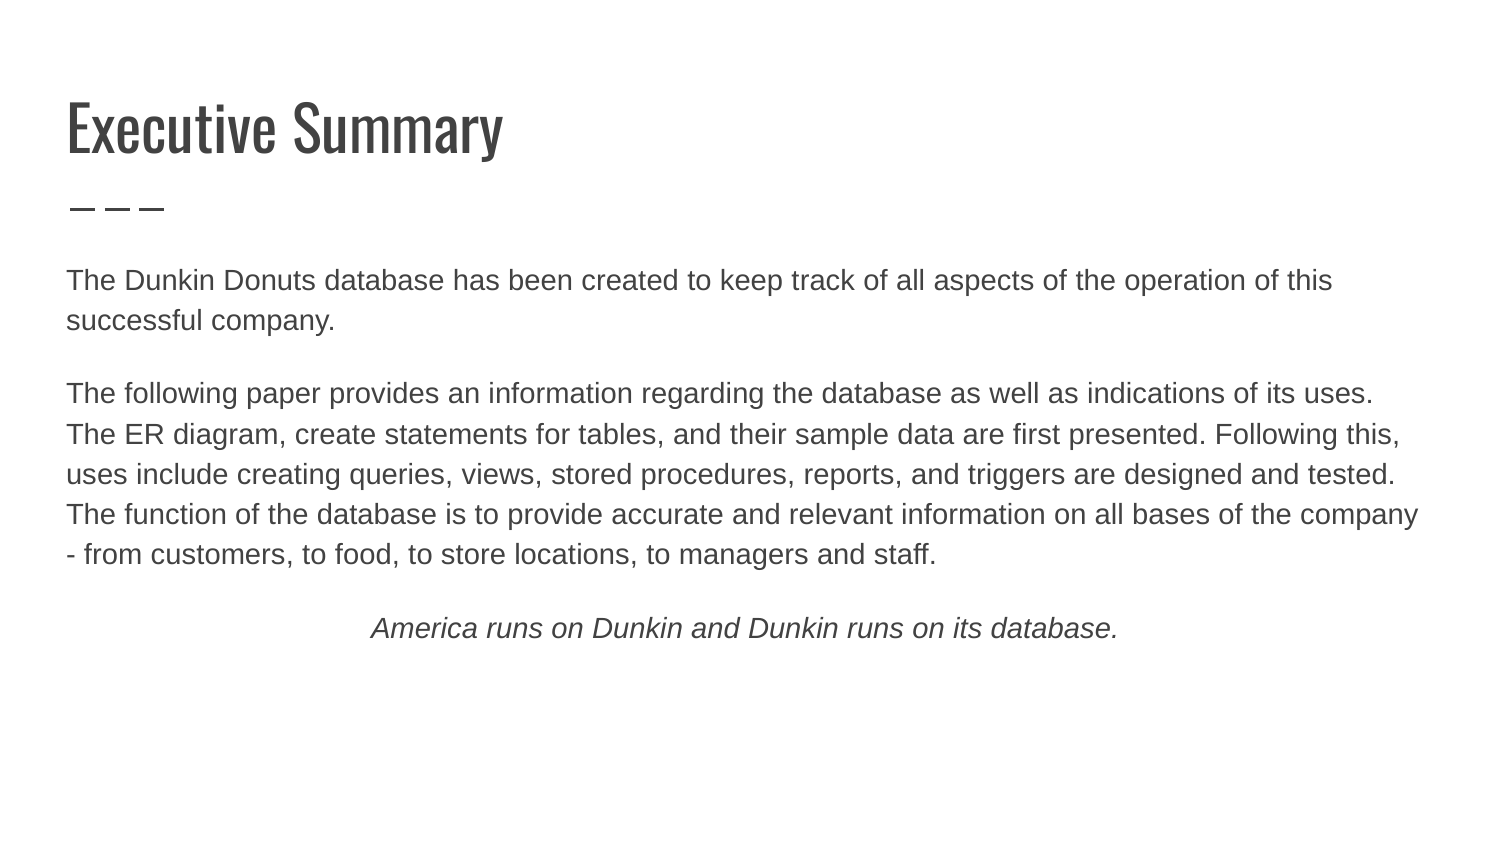

# Executive Summary
The Dunkin Donuts database has been created to keep track of all aspects of the operation of this successful company.
The following paper provides an information regarding the database as well as indications of its uses. The ER diagram, create statements for tables, and their sample data are first presented. Following this, uses include creating queries, views, stored procedures, reports, and triggers are designed and tested. The function of the database is to provide accurate and relevant information on all bases of the company - from customers, to food, to store locations, to managers and staff.
America runs on Dunkin and Dunkin runs on its database.